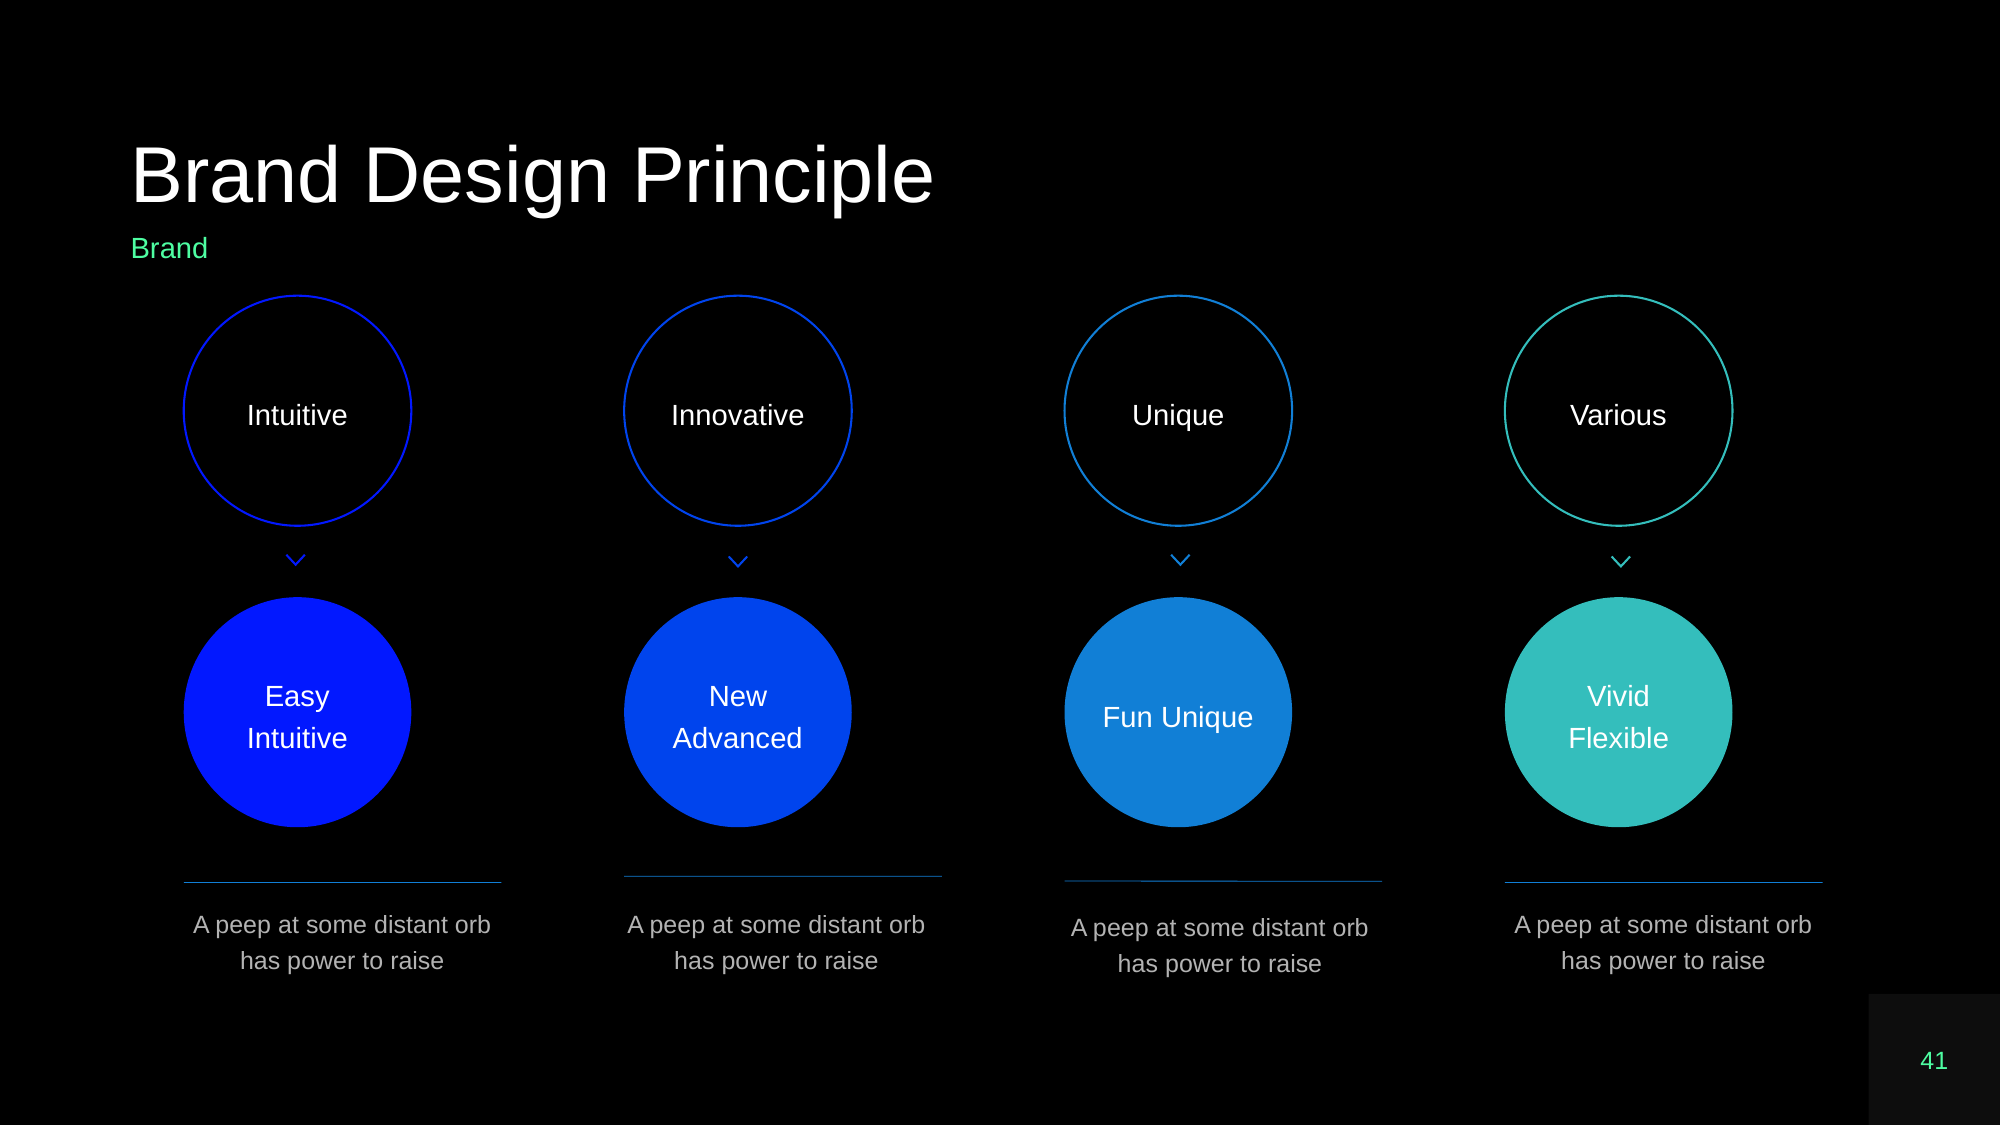

# Brand Design Principle
Brand
Intuitive
Innovative
Unique
Various

Easy Intuitive
New Advanced
Fun Unique
Vivid Flexible

A peep at some distant orb has power to raise
A peep at some distant orb has power to raise
A peep at some distant orb has power to raise
A peep at some distant orb has power to raise
41